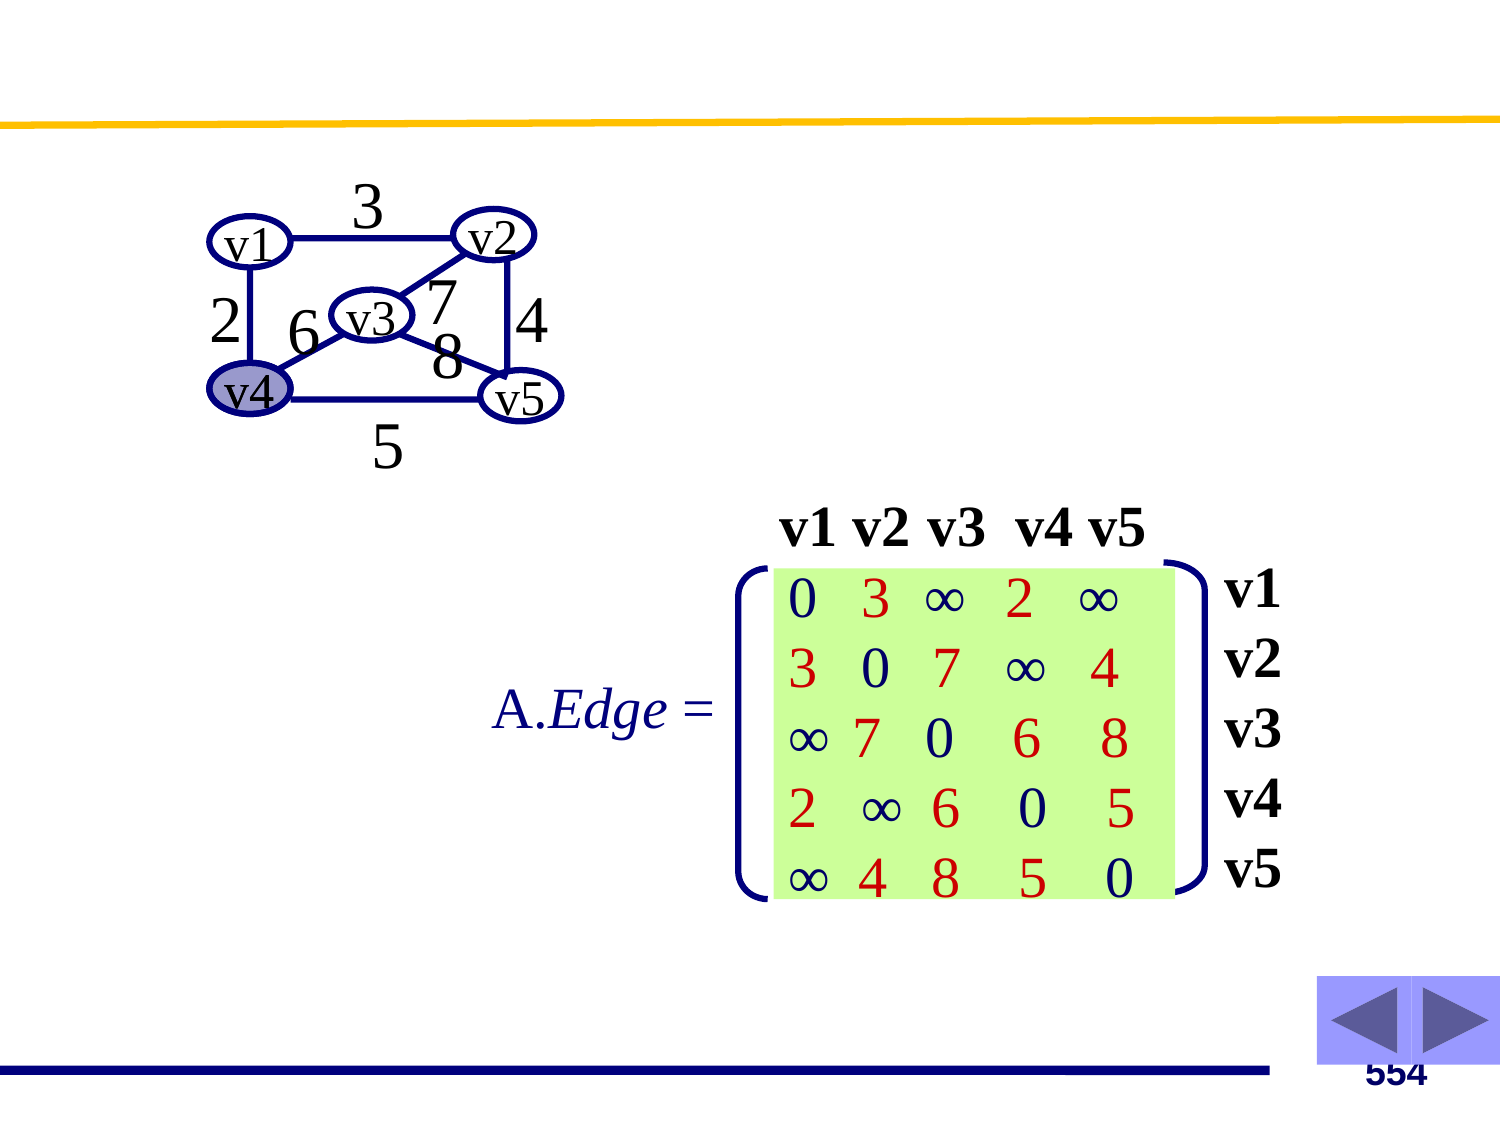

3
v2
v1

7

2
4
6
v3
8

v4
v4
v5
5

 v1 v2  v3  v4 v5

0   3    ∞    2   ∞
3   0     7   ∞   4
∞  7   0    6    8
2   ∞  6    0    5
∞  4   8    5    0
v1
v2
v3
v4
v5
A.Edge =

554